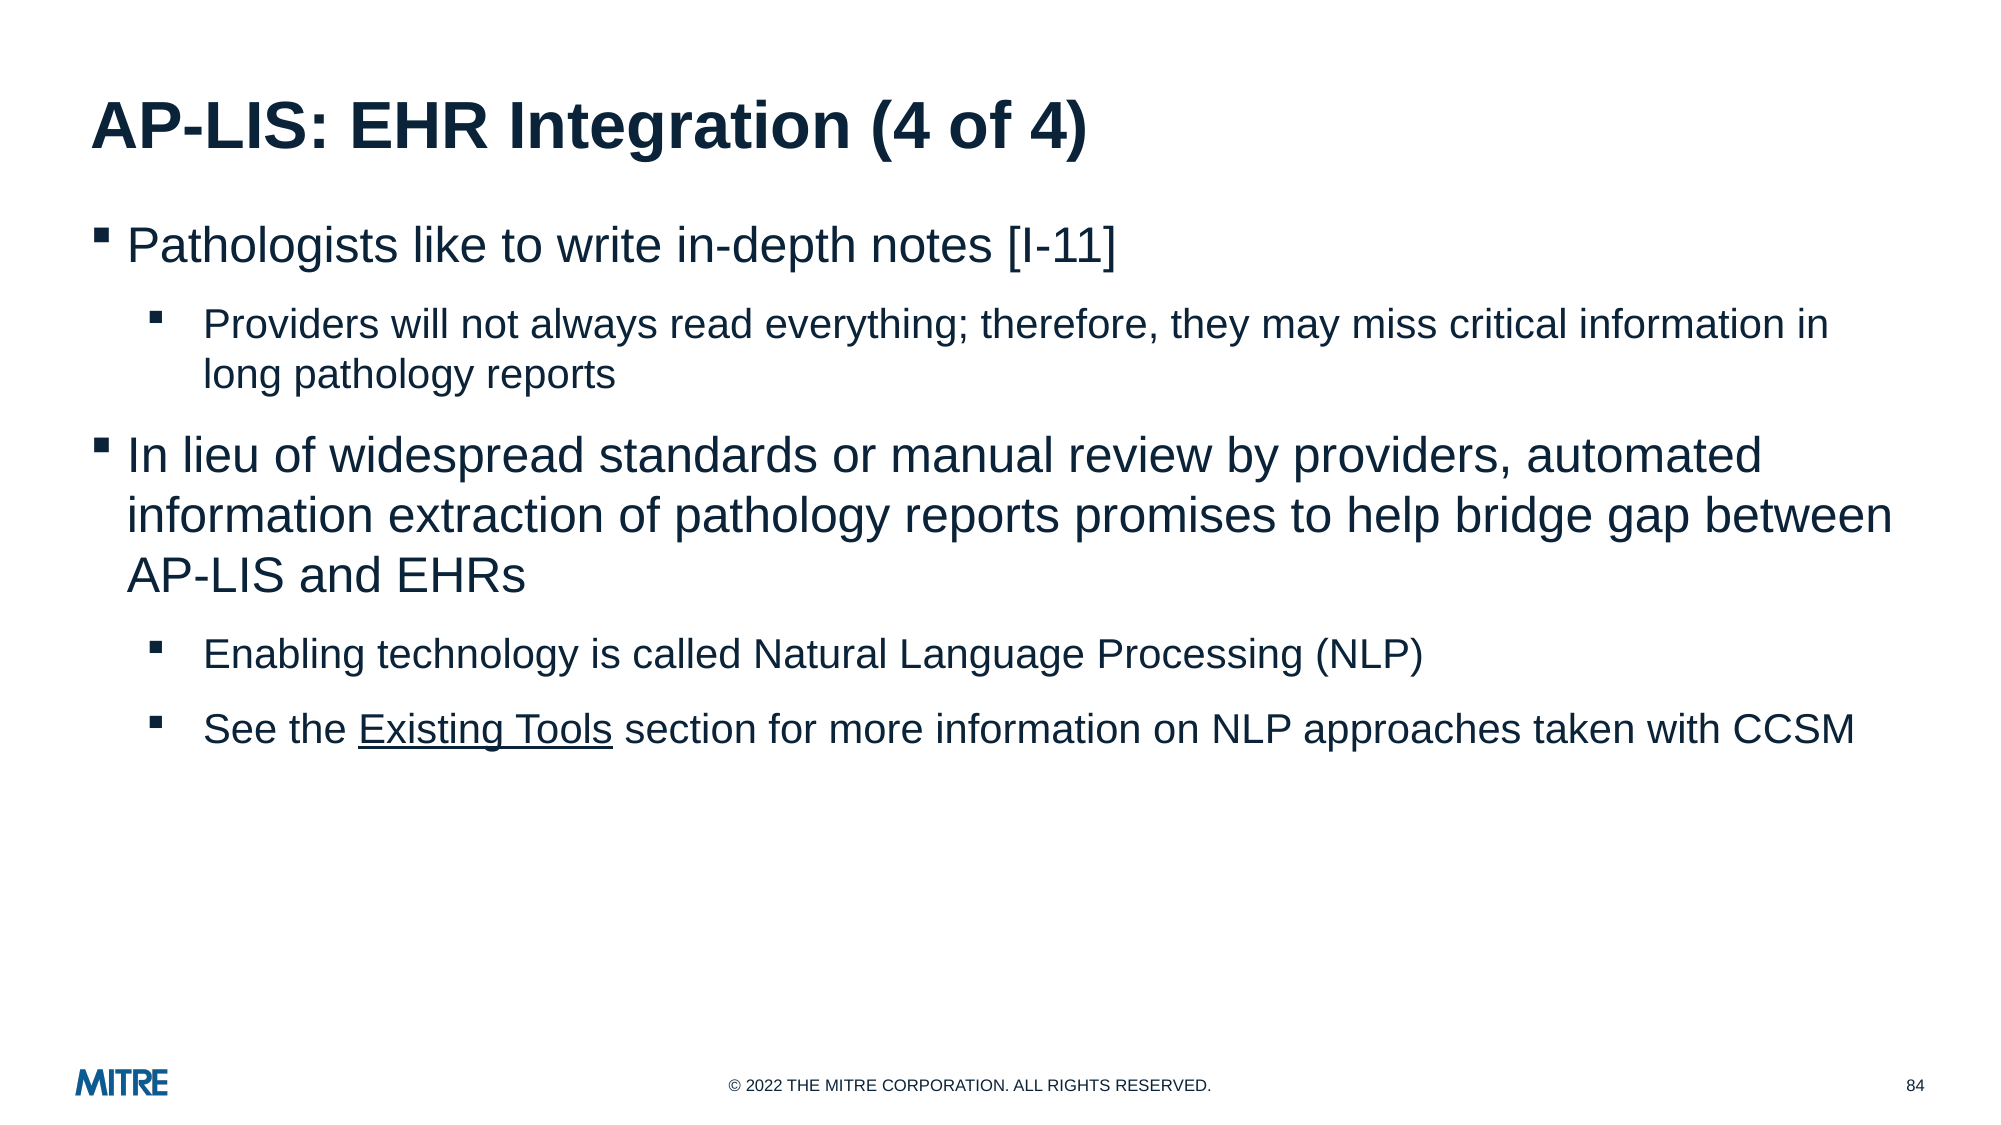

# AP-LIS: EHR Integration (4 of 4)
Pathologists like to write in-depth notes [I-11]
Providers will not always read everything; therefore, they may miss critical information in long pathology reports
In lieu of widespread standards or manual review by providers, automated information extraction of pathology reports promises to help bridge gap between AP-LIS and EHRs
Enabling technology is called Natural Language Processing (NLP)
See the Existing Tools section for more information on NLP approaches taken with CCSM
84